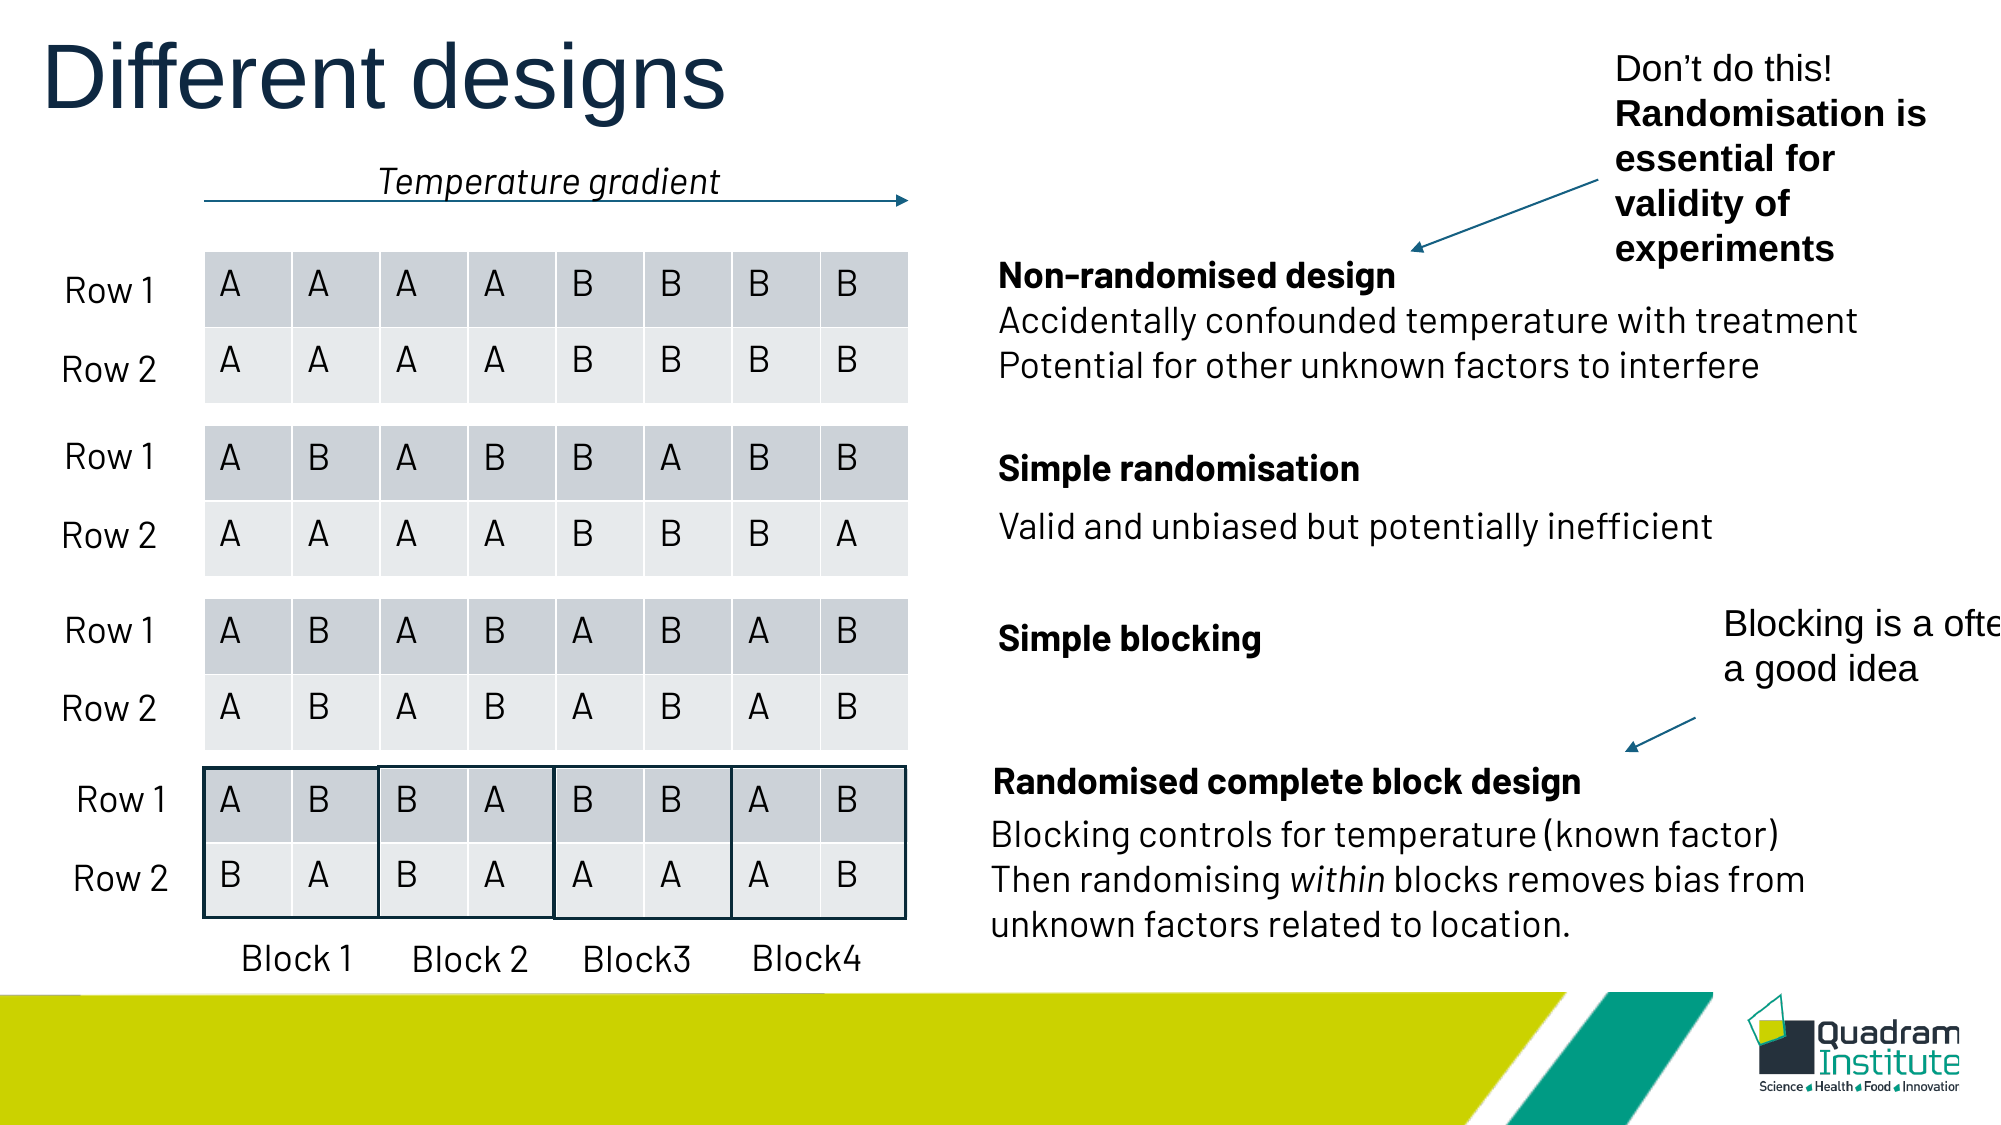

# Different designs
Don’t do this!
Randomisation is essential for validity of experiments
Temperature gradient
Non-randomised design
Accidentally confounded temperature with treatment
Potential for other unknown factors to interfere
| A | A | A | A | B | B | B | B |
| --- | --- | --- | --- | --- | --- | --- | --- |
| A | A | A | A | B | B | B | B |
Row 1
Row 2
Row 1
| A | B | A | B | B | A | B | B |
| --- | --- | --- | --- | --- | --- | --- | --- |
| A | A | A | A | B | B | B | A |
Simple randomisation
Valid and unbiased but potentially inefficient
Row 2
Blocking is a often a good idea
Row 1
| A | B | A | B | A | B | A | B |
| --- | --- | --- | --- | --- | --- | --- | --- |
| A | B | A | B | A | B | A | B |
Simple blocking
Row 2
Randomised complete block design

Row 1
| A | B | B | A | B | B | A | B |
| --- | --- | --- | --- | --- | --- | --- | --- |
| B | A | B | A | A | A | A | B |

Blocking controls for temperature (known factor)
Then randomising within blocks removes bias from unknown factors related to location.
Row 2
Block 1
Block4
Block 2
Block3